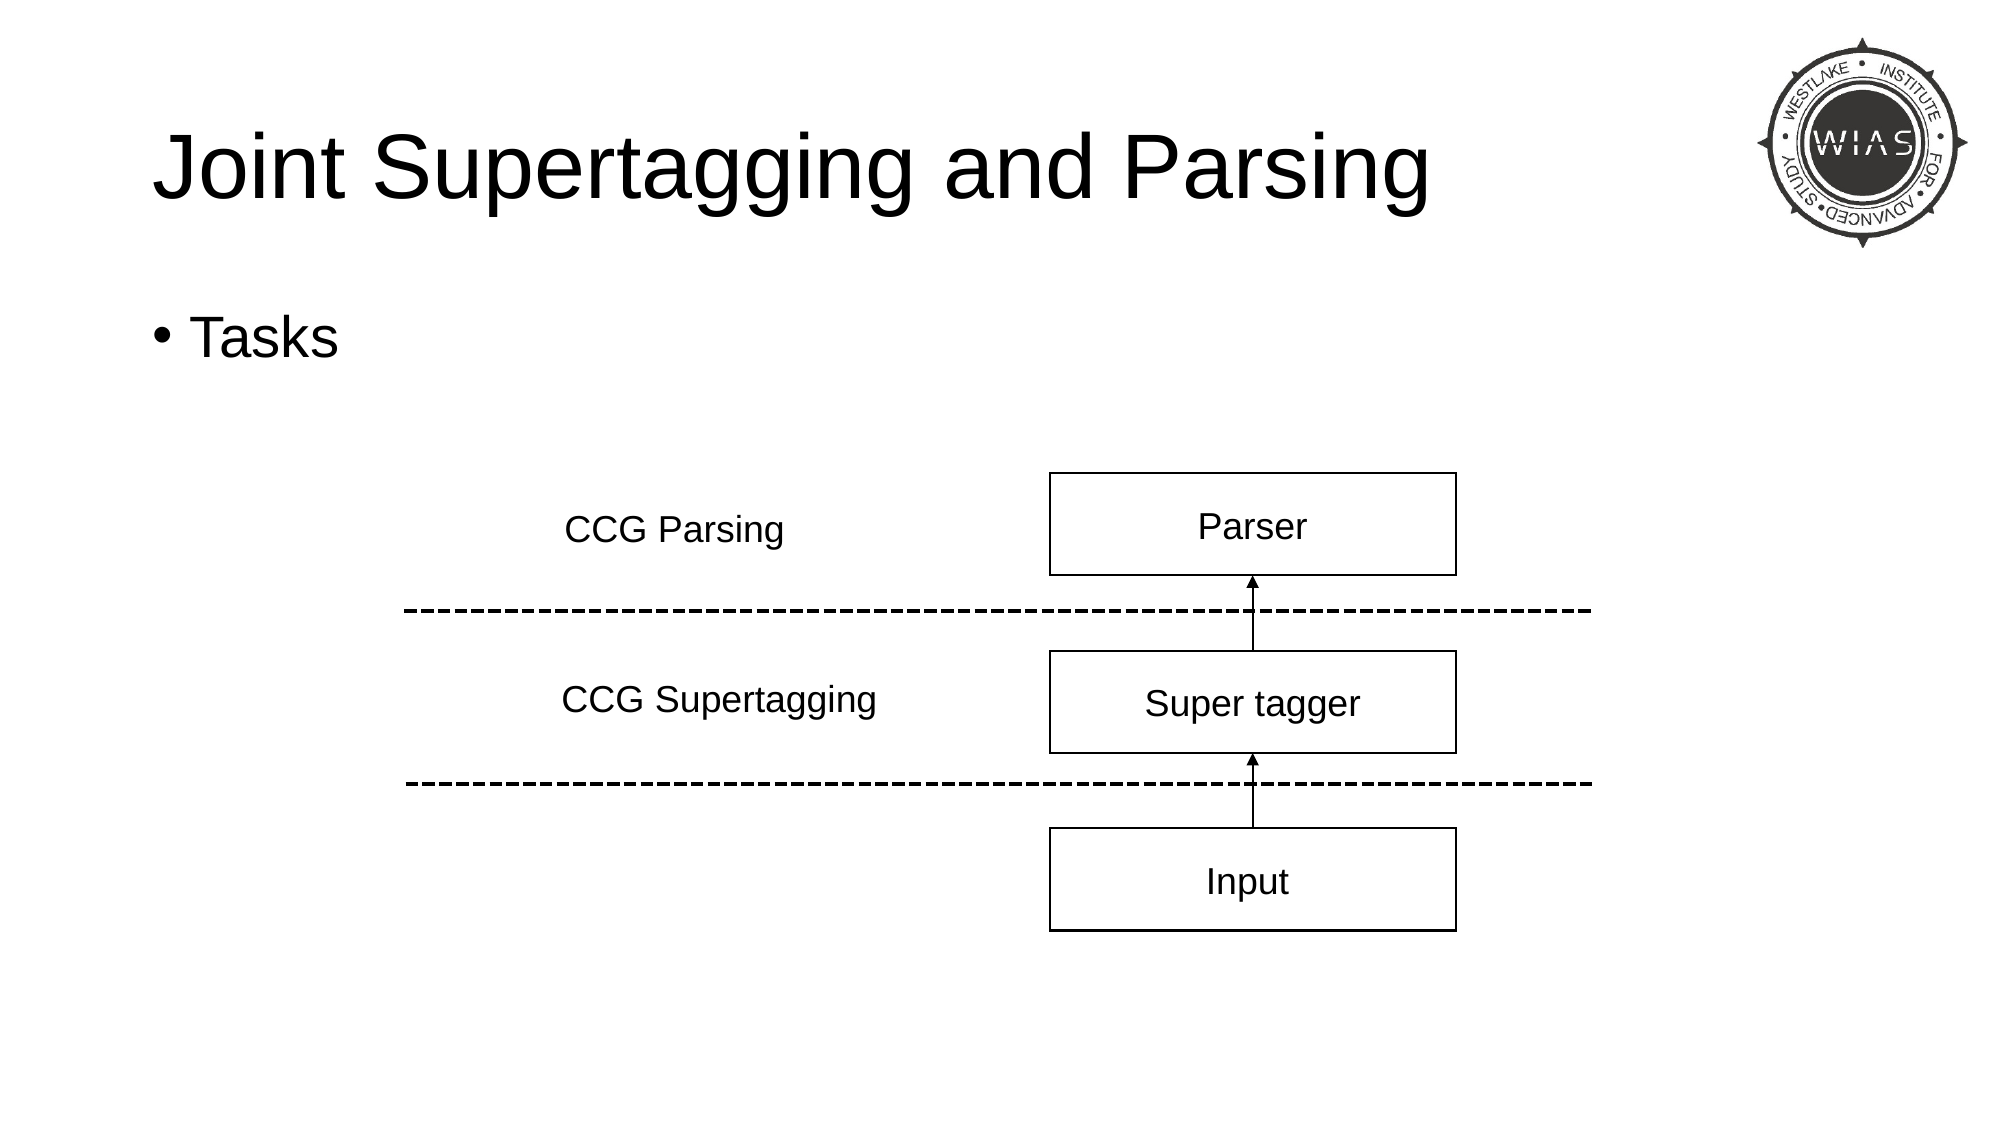

# Joint Supertagging and Parsing
Tasks
Parser
CCG Parsing
CCG Supertagging
Super tagger
Input